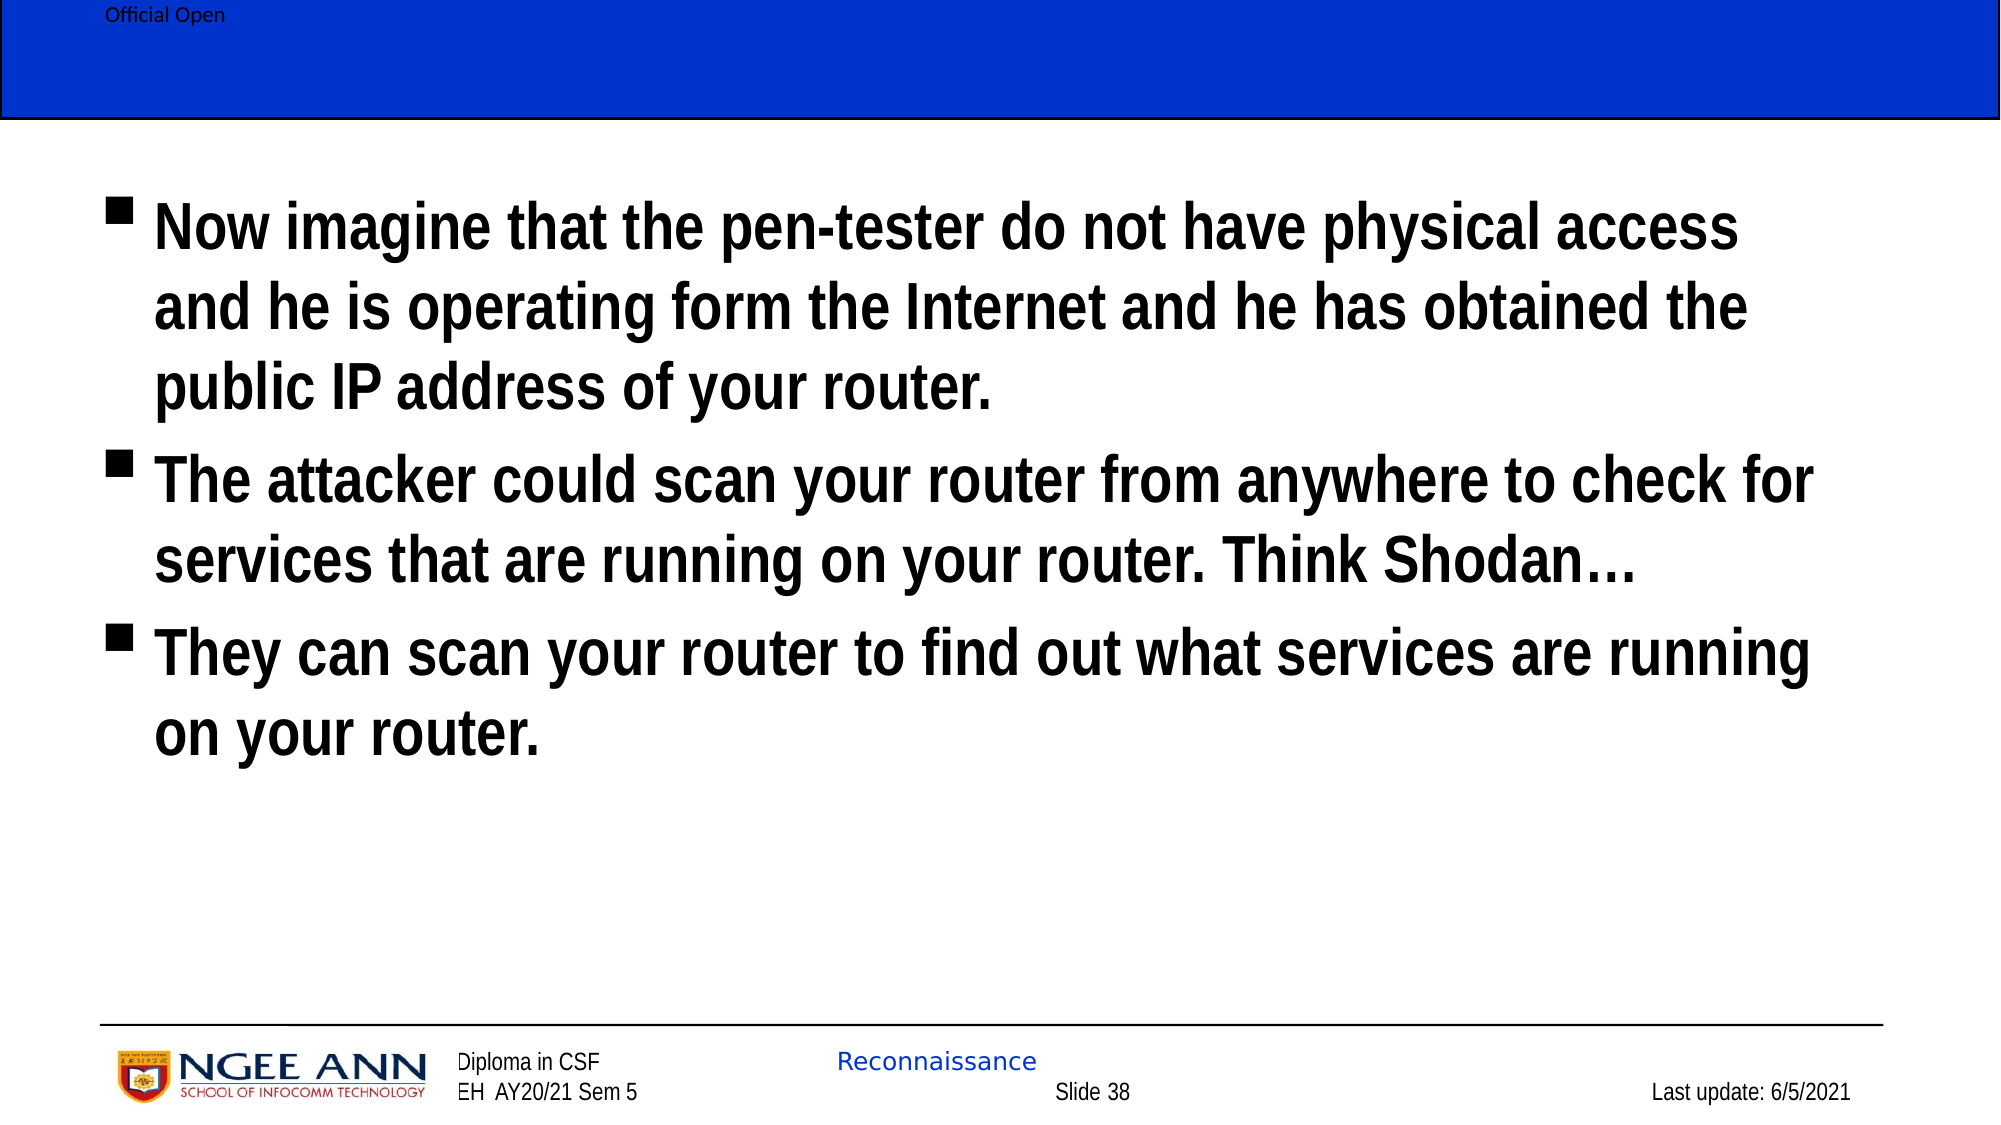

Now imagine that the pen-tester do not have physical access and he is operating form the Internet and he has obtained the public IP address of your router.
The attacker could scan your router from anywhere to check for services that are running on your router. Think Shodan…
They can scan your router to find out what services are running on your router.